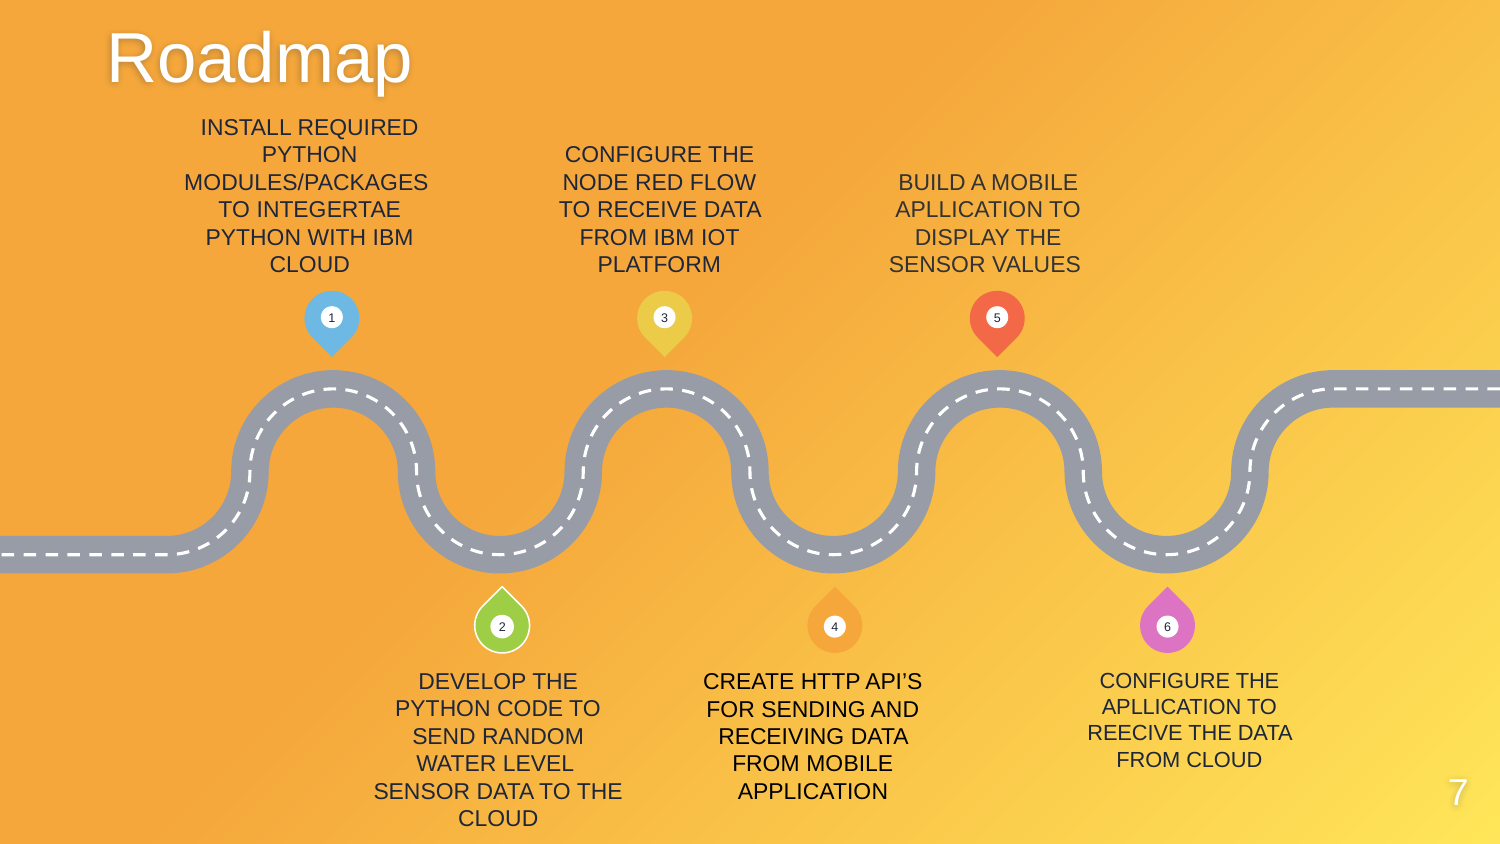

# Roadmap
INSTALL REQUIRED PYTHON MODULES/PACKAGES  TO INTEGERTAE PYTHON WITH IBM CLOUD
CONFIGURE THE NODE RED FLOW TO RECEIVE DATA FROM IBM IOT PLATFORM
BUILD A MOBILE APLLICATION TO DISPLAY THE SENSOR VALUES

1

3

5

2

4

6
DEVELOP THE PYTHON CODE TO SEND RANDOM WATER LEVEL  SENSOR DATA TO THE CLOUD

CONFIGURE THE APLLICATION TO REECIVE THE DATA FROM CLOUD
CREATE HTTP API’S FOR SENDING AND RECEIVING DATA FROM MOBILE APPLICATION
7